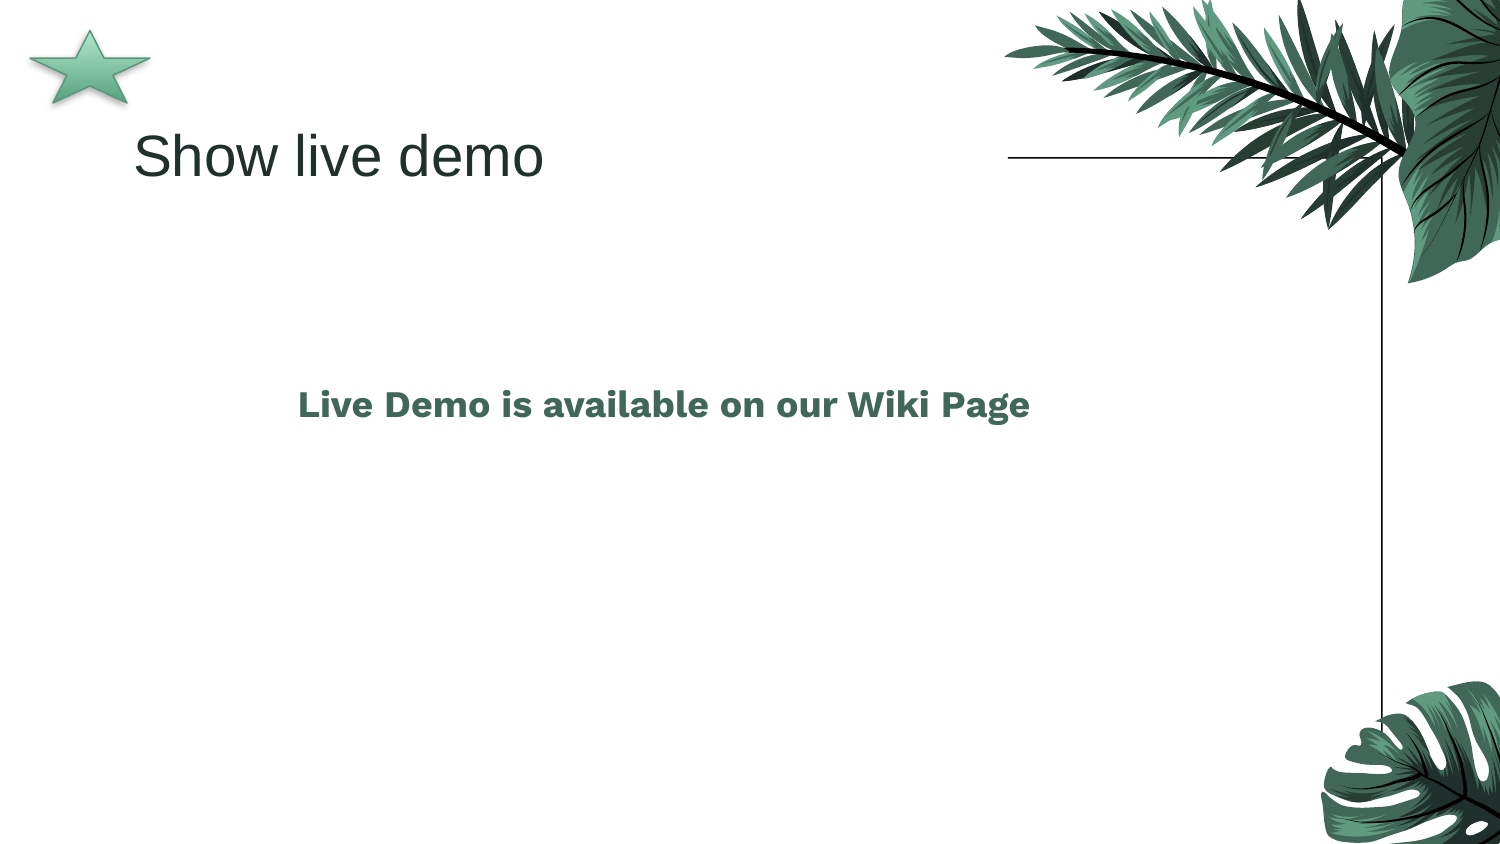

# Show live demo
Live Demo is available on our Wiki Page